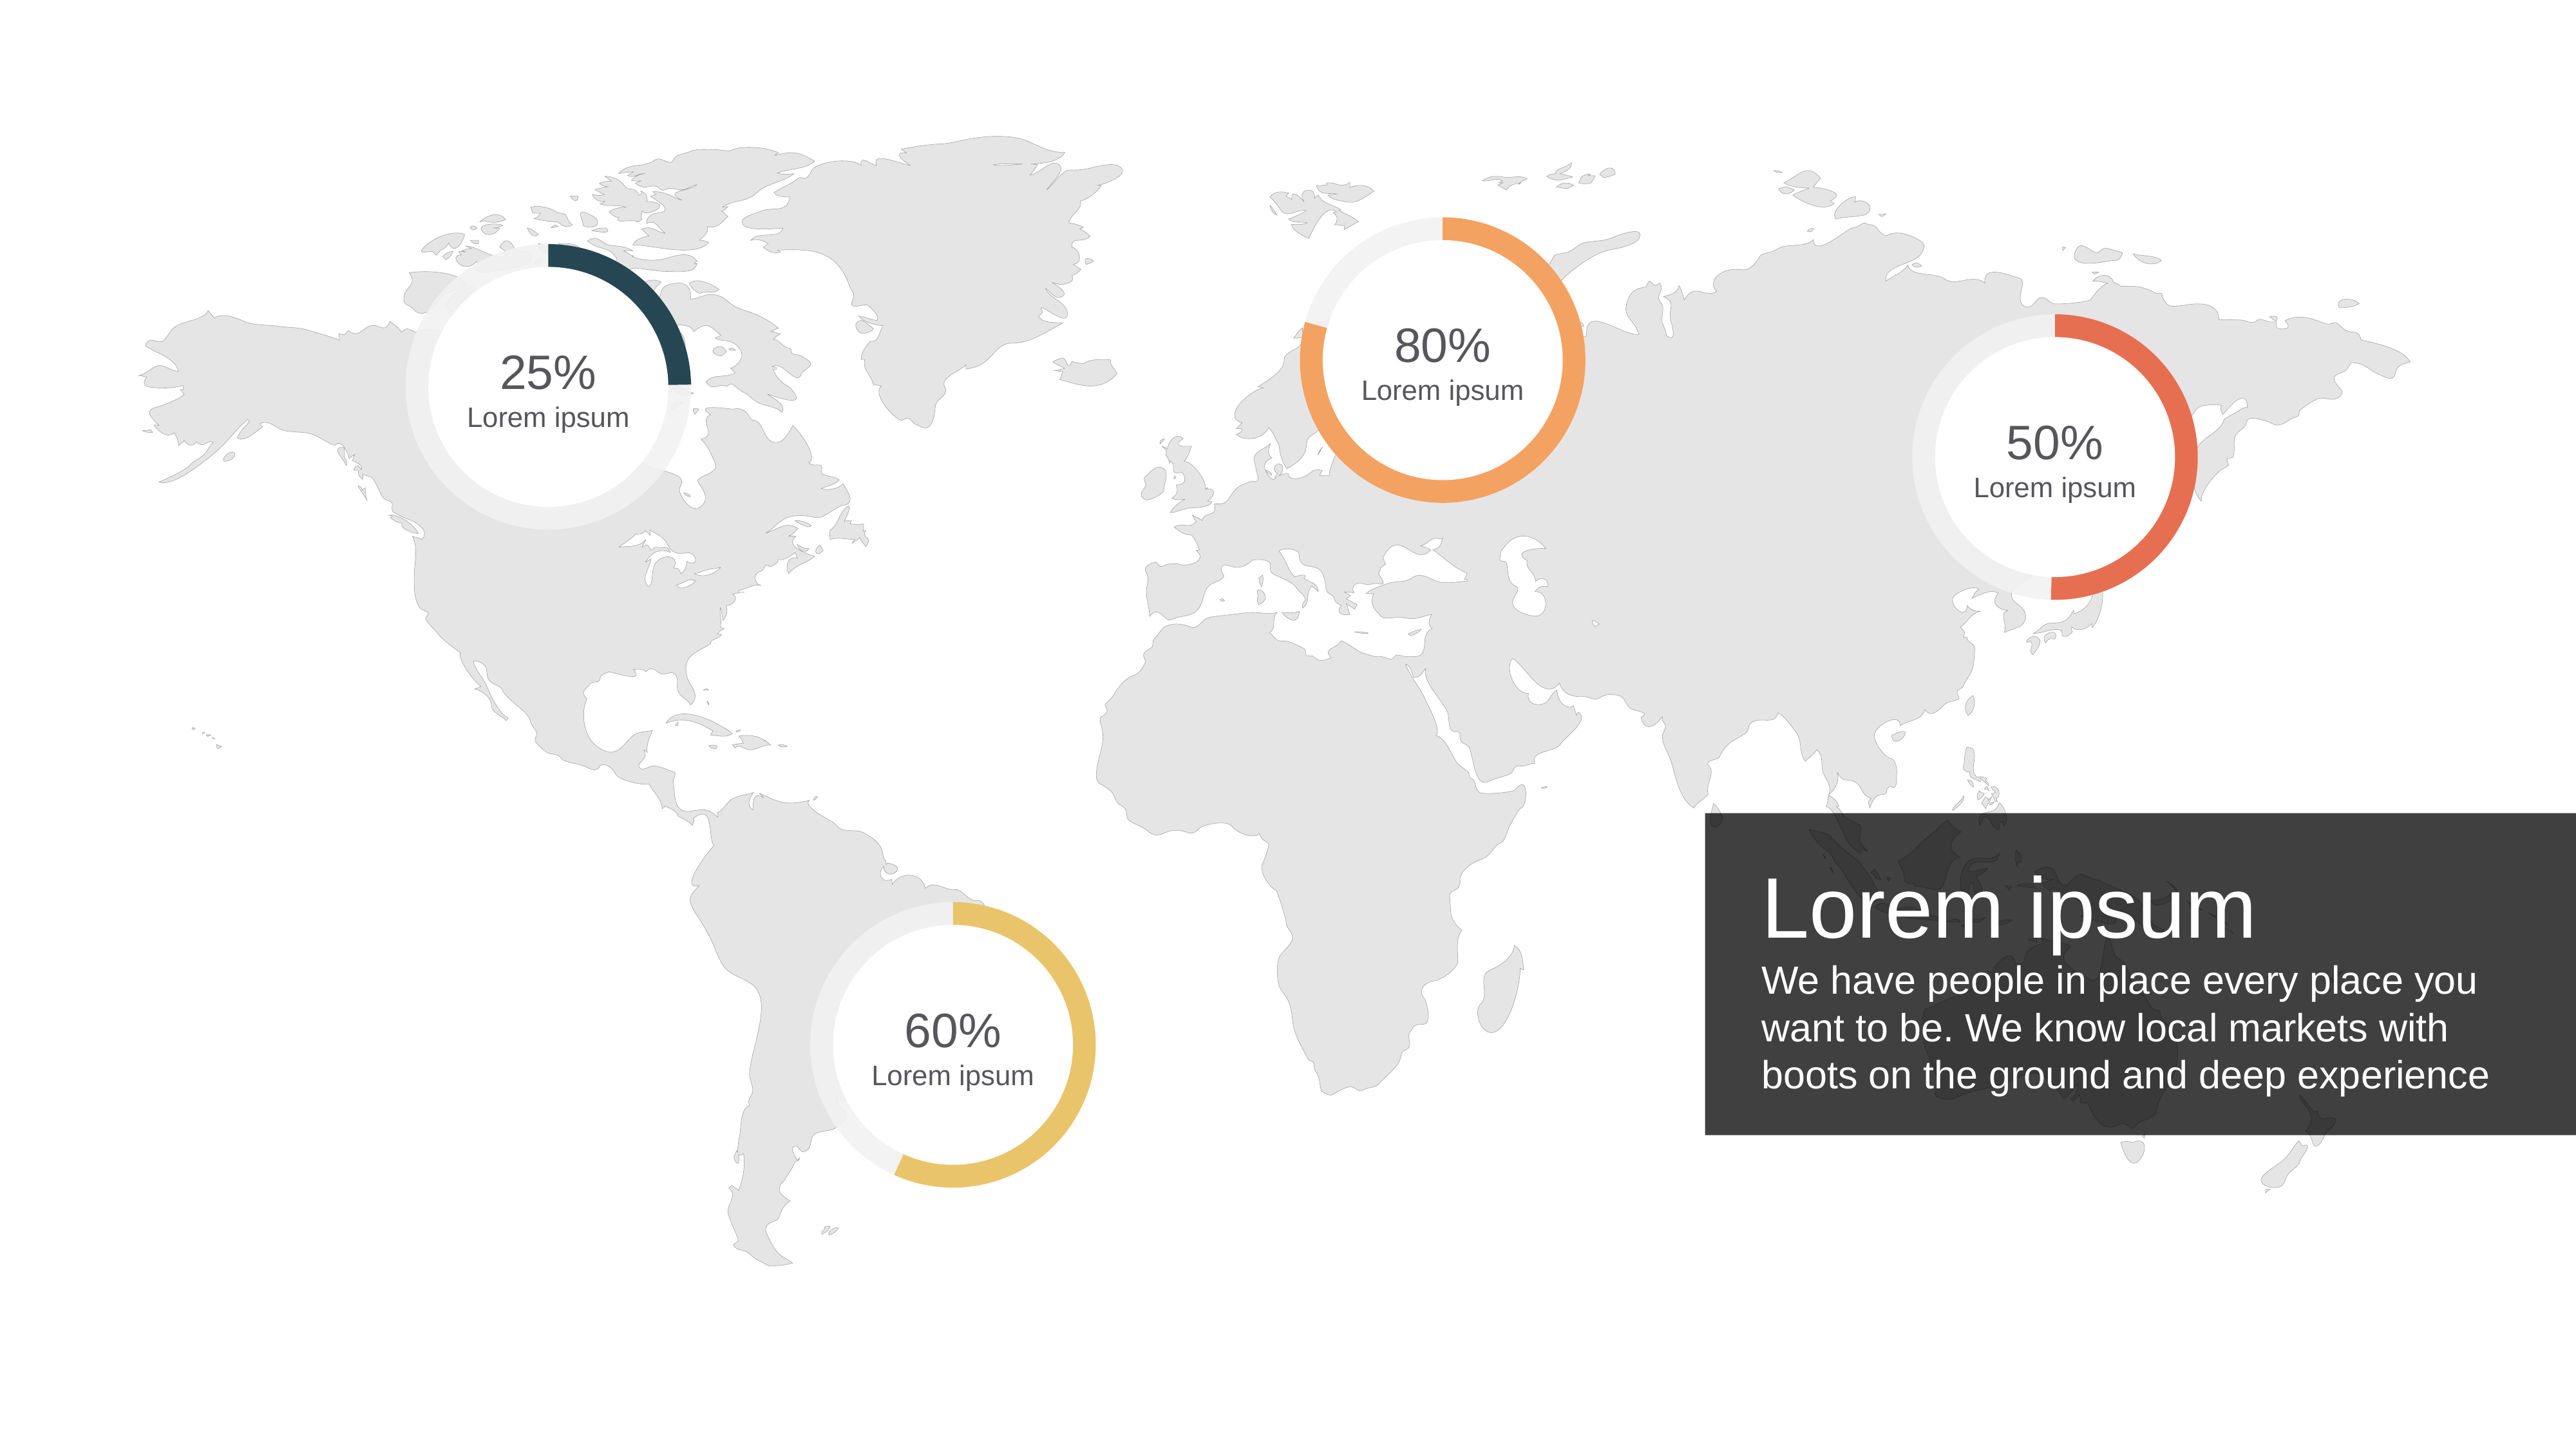

80%
Lorem ipsum

25%
Lorem ipsum

50%
Lorem ipsum
Lorem ipsum
We have people in place every place you want to be. We know local markets with boots on the ground and deep experience

60%
Lorem ipsum